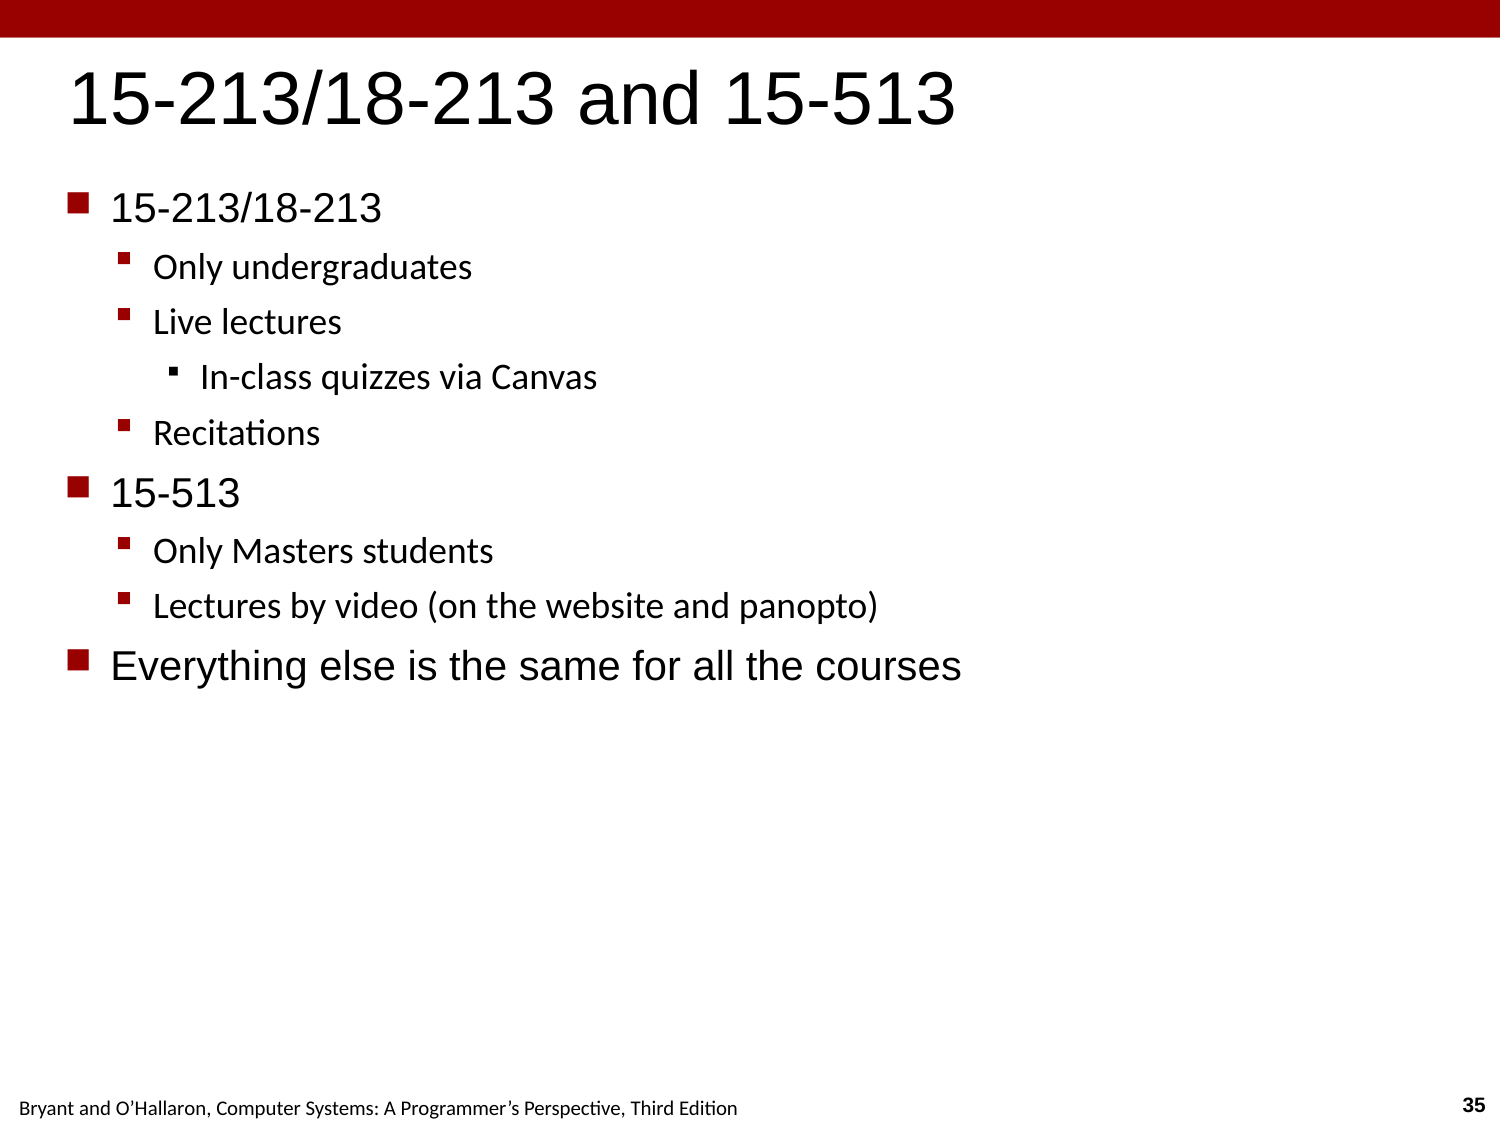

Carnegie Mellon
# 15-213/18-213 and 15-513
15-213/18-213
Only undergraduates
Live lectures
In-class quizzes via Canvas
Recitations
15-513
Only Masters students
Lectures by video (on the website and panopto)
Everything else is the same for all the courses